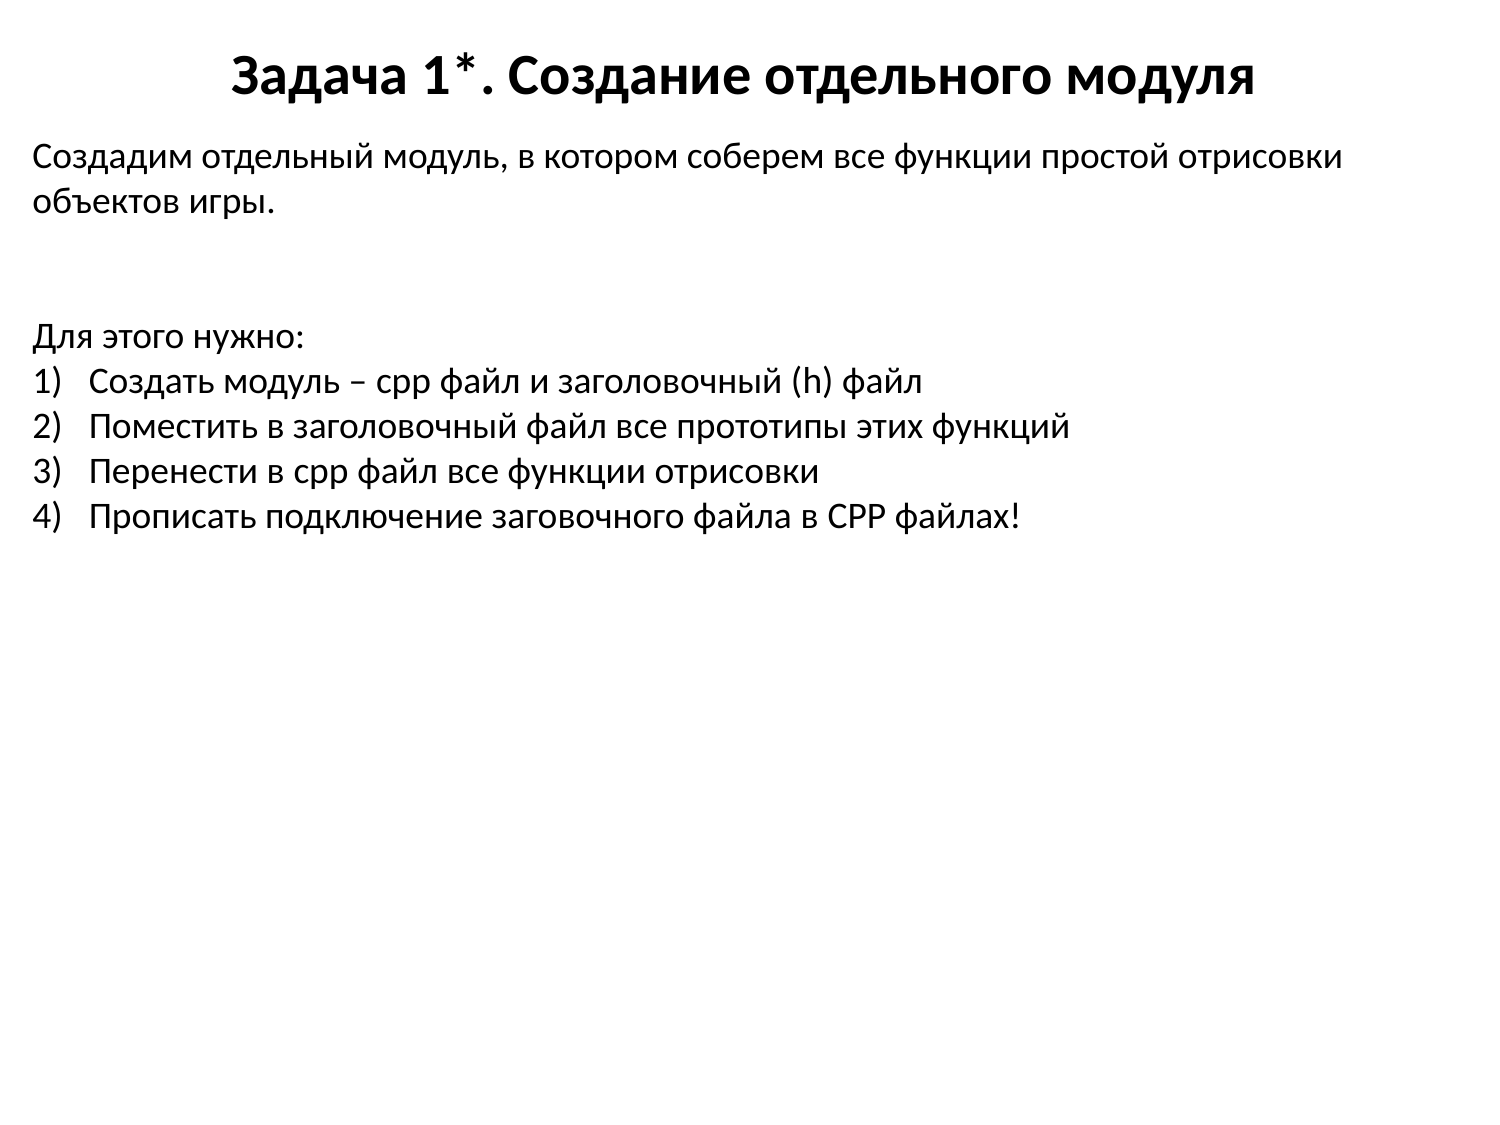

# Задача 1*. Создание отдельного модуля
Создадим отдельный модуль, в котором соберем все функции простой отрисовки объектов игры.

Для этого нужно:
Создать модуль – cpp файл и заголовочный (h) файл
Поместить в заголовочный файл все прототипы этих функций
Перенести в cpp файл все функции отрисовки
Прописать подключение заговочного файла в CPP файлах!